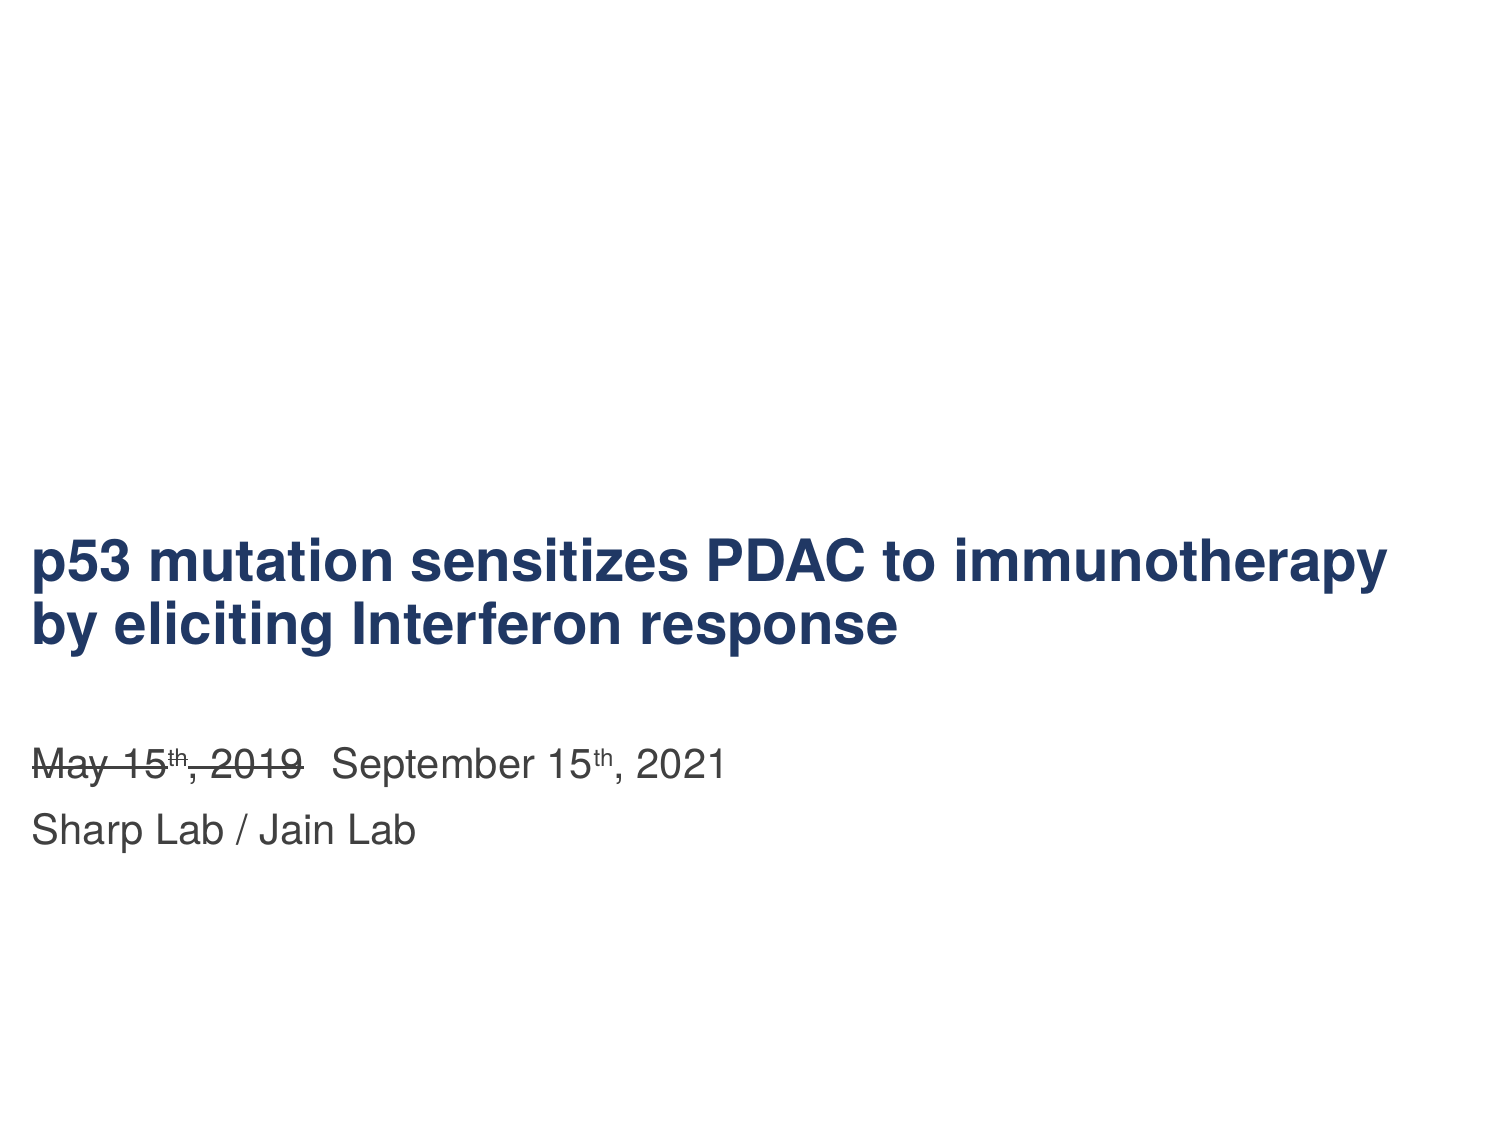

# p53 mutation sensitizes PDAC to immunotherapy by eliciting Interferon response
May 15th, 2019	September 15th, 2021
Sharp Lab / Jain Lab